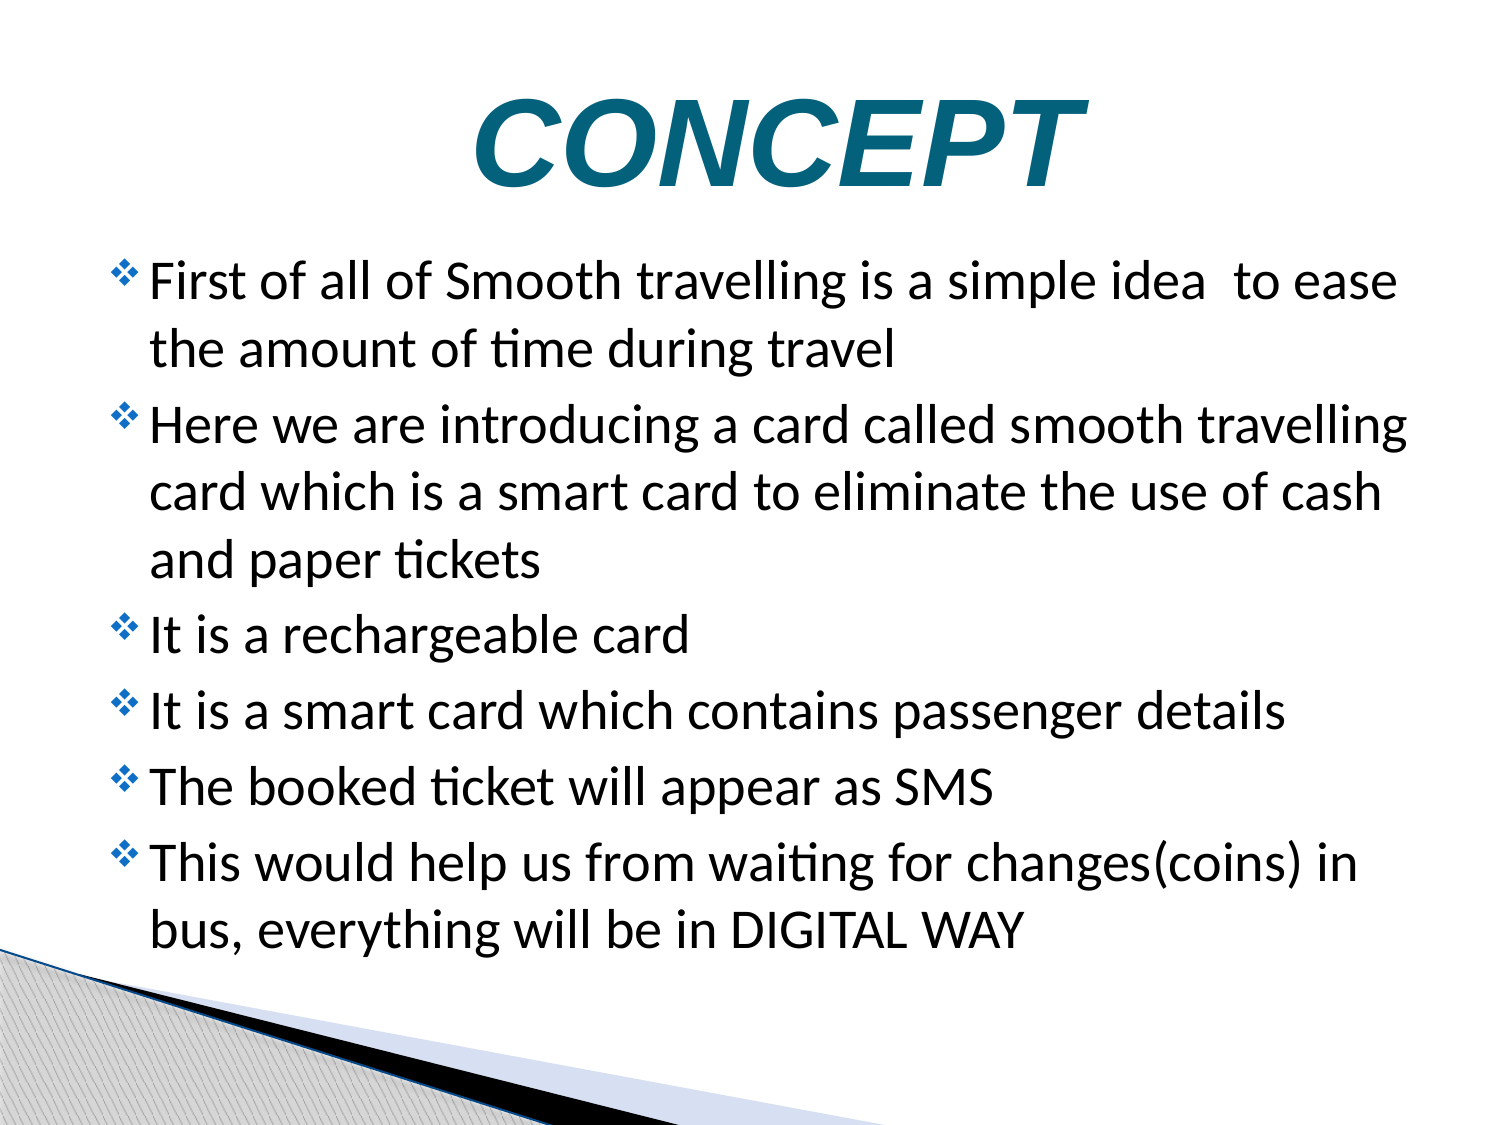

# CONCEPT
First of all of Smooth travelling is a simple idea  to ease the amount of time during travel
Here we are introducing a card called smooth travelling card which is a smart card to eliminate the use of cash and paper tickets
It is a rechargeable card
It is a smart card which contains passenger details
The booked ticket will appear as SMS
This would help us from waiting for changes(coins) in bus, everything will be in DIGITAL WAY